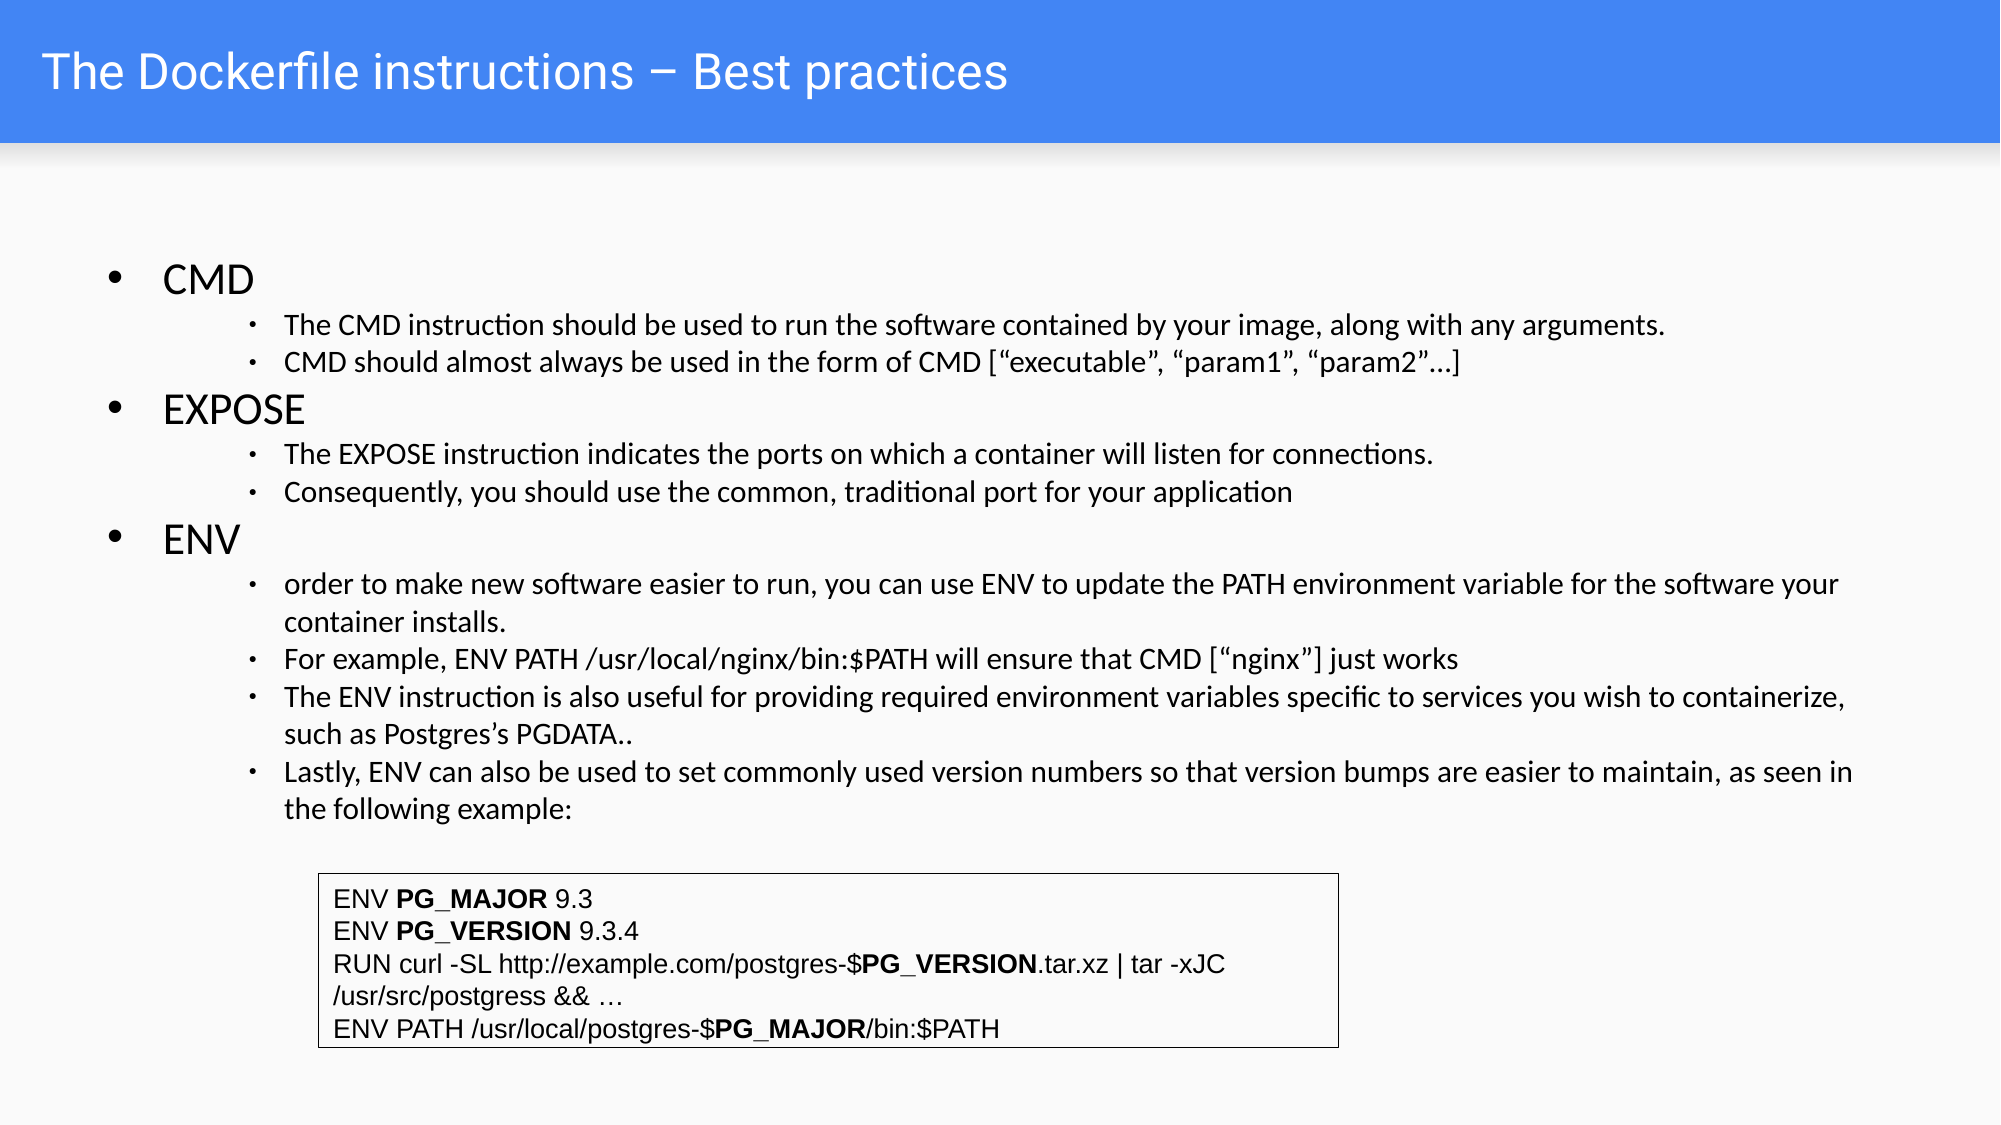

# The Dockerfile instructions – Best practices
CMD
The CMD instruction should be used to run the software contained by your image, along with any arguments.
CMD should almost always be used in the form of CMD [“executable”, “param1”, “param2”…]
EXPOSE
The EXPOSE instruction indicates the ports on which a container will listen for connections.
Consequently, you should use the common, traditional port for your application
ENV
order to make new software easier to run, you can use ENV to update the PATH environment variable for the software your container installs.
For example, ENV PATH /usr/local/nginx/bin:$PATH will ensure that CMD [“nginx”] just works
The ENV instruction is also useful for providing required environment variables specific to services you wish to containerize, such as Postgres’s PGDATA..
Lastly, ENV can also be used to set commonly used version numbers so that version bumps are easier to maintain, as seen in the following example:
ENV PG_MAJOR 9.3
ENV PG_VERSION 9.3.4
RUN curl -SL http://example.com/postgres-$PG_VERSION.tar.xz | tar -xJC /usr/src/postgress && …
ENV PATH /usr/local/postgres-$PG_MAJOR/bin:$PATH